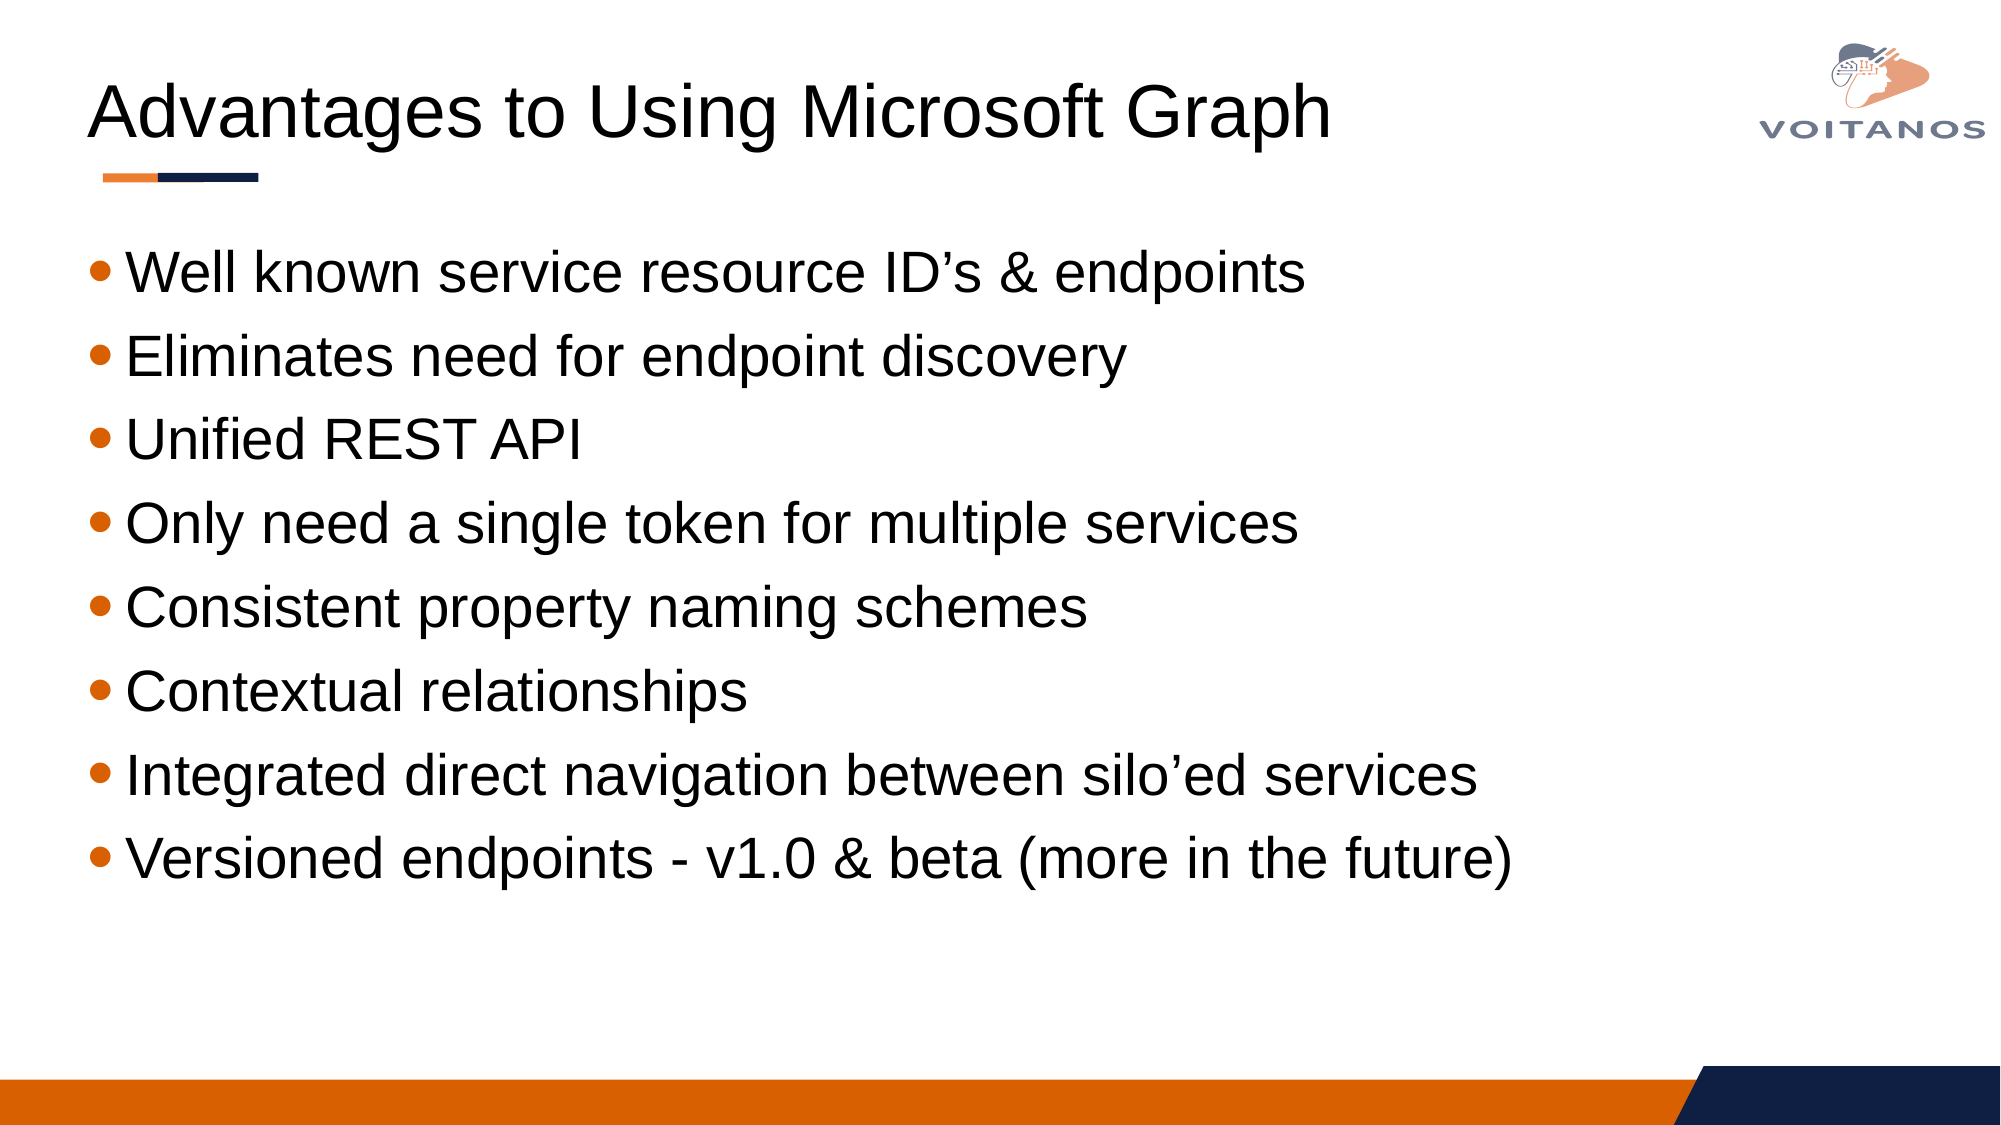

# Advantages to Using Microsoft Graph
Well known service resource ID’s & endpoints
Eliminates need for endpoint discovery
Unified REST API
Only need a single token for multiple services
Consistent property naming schemes
Contextual relationships
Integrated direct navigation between silo’ed services
Versioned endpoints - v1.0 & beta (more in the future)